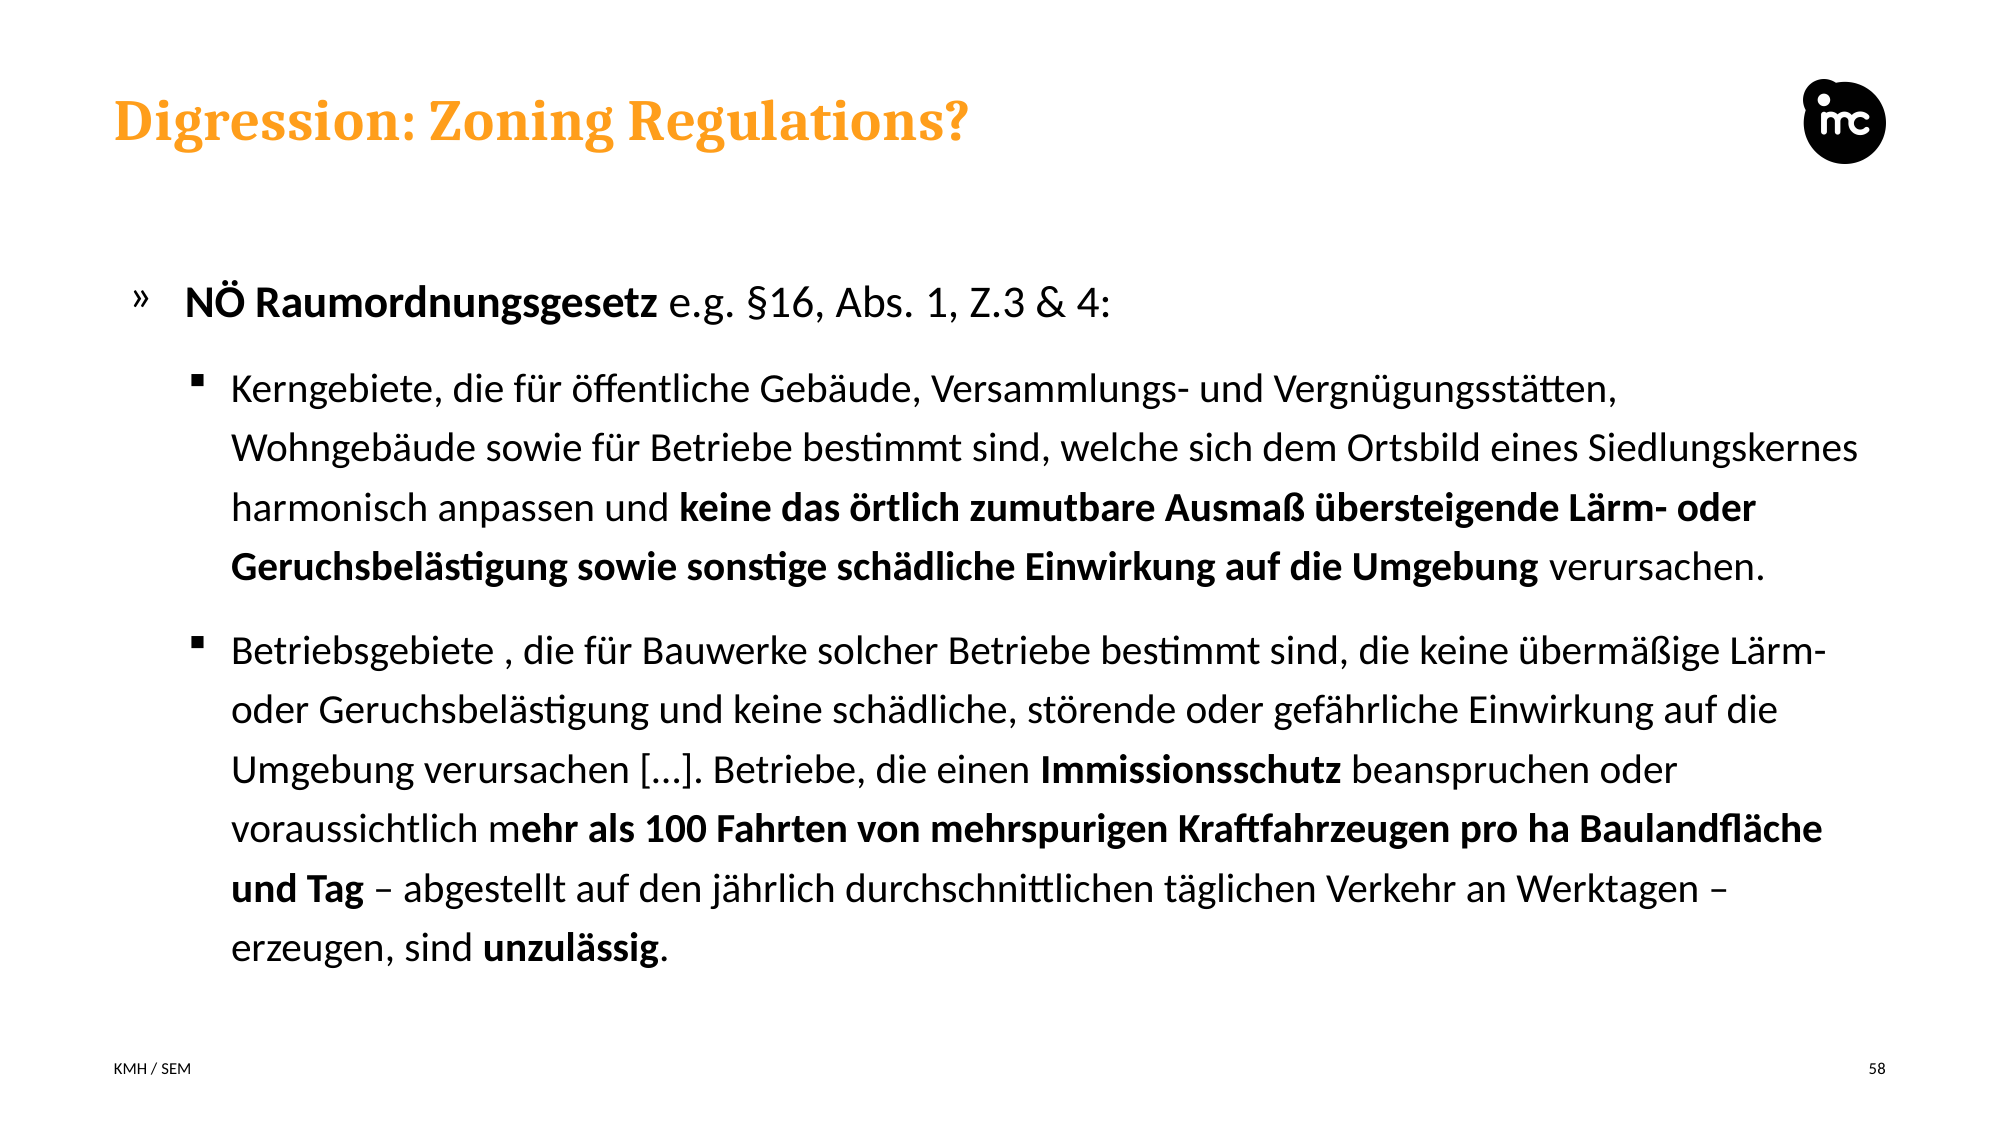

# Digression: Zoning Regulations?
NÖ Raumordnungsgesetz e.g. §16, Abs. 1, Z.3 & 4:
Kerngebiete, die für öffentliche Gebäude, Versammlungs- und Vergnügungsstätten, Wohngebäude sowie für Betriebe bestimmt sind, welche sich dem Ortsbild eines Siedlungskernes harmonisch anpassen und keine das örtlich zumutbare Ausmaß übersteigende Lärm- oder Geruchsbelästigung sowie sonstige schädliche Einwirkung auf die Umgebung verursachen.
Betriebsgebiete , die für Bauwerke solcher Betriebe bestimmt sind, die keine übermäßige Lärm- oder Geruchsbelästigung und keine schädliche, störende oder gefährliche Einwirkung auf die Umgebung verursachen […]. Betriebe, die einen Immissionsschutz beanspruchen oder voraussichtlich mehr als 100 Fahrten von mehrspurigen Kraftfahrzeugen pro ha Baulandfläche und Tag – abgestellt auf den jährlich durchschnittlichen täglichen Verkehr an Werktagen – erzeugen, sind unzulässig.
KMH / SEM
58